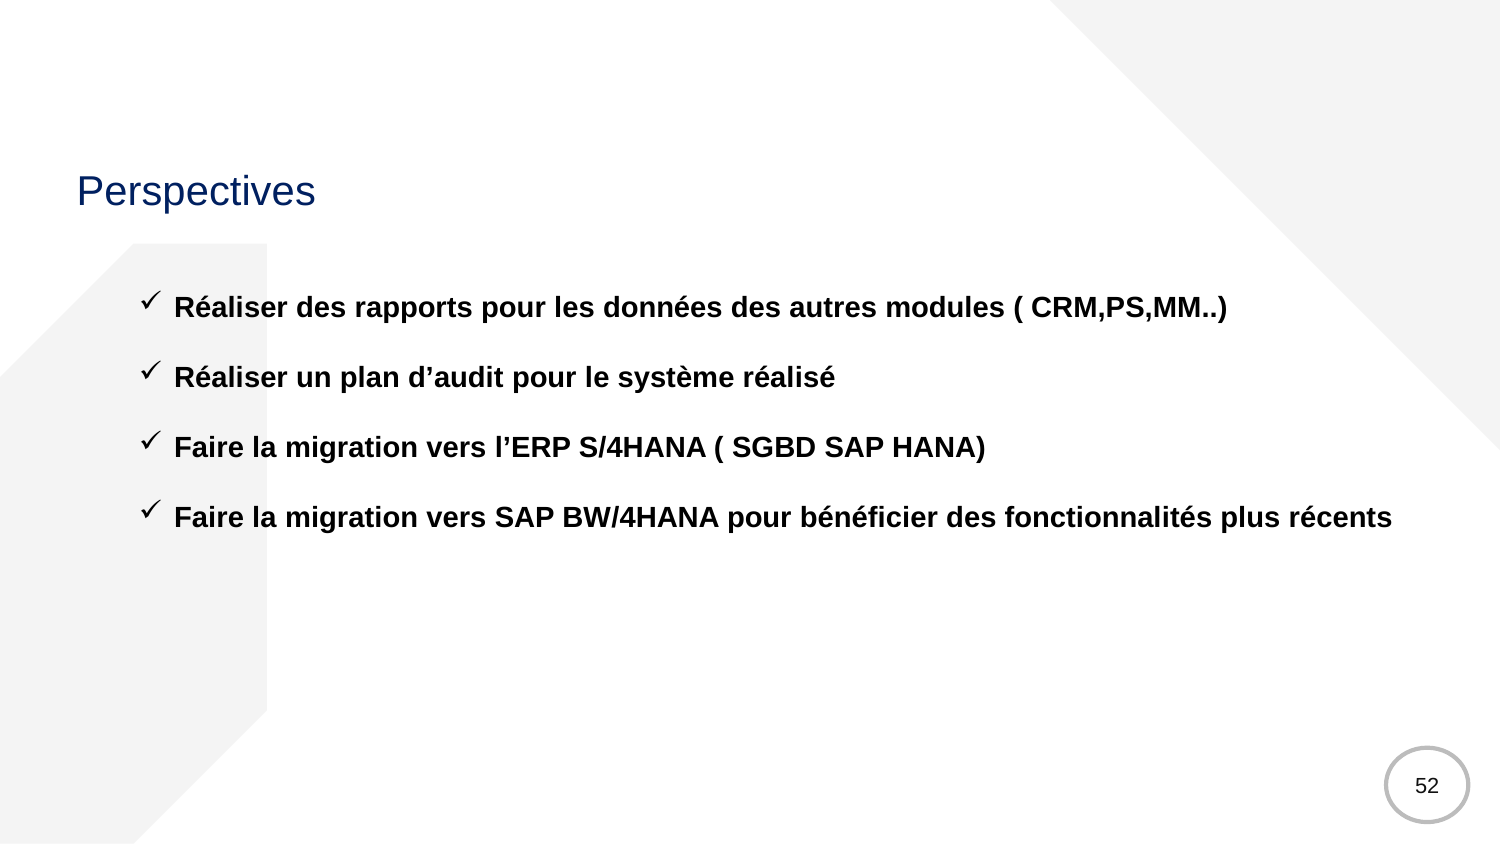

Perspectives
Réaliser des rapports pour les données des autres modules ( CRM,PS,MM..)

Réaliser un plan d’audit pour le système réalisé

Faire la migration vers l’ERP S/4HANA ( SGBD SAP HANA)

Faire la migration vers SAP BW/4HANA pour bénéficier des fonctionnalités plus récents
52